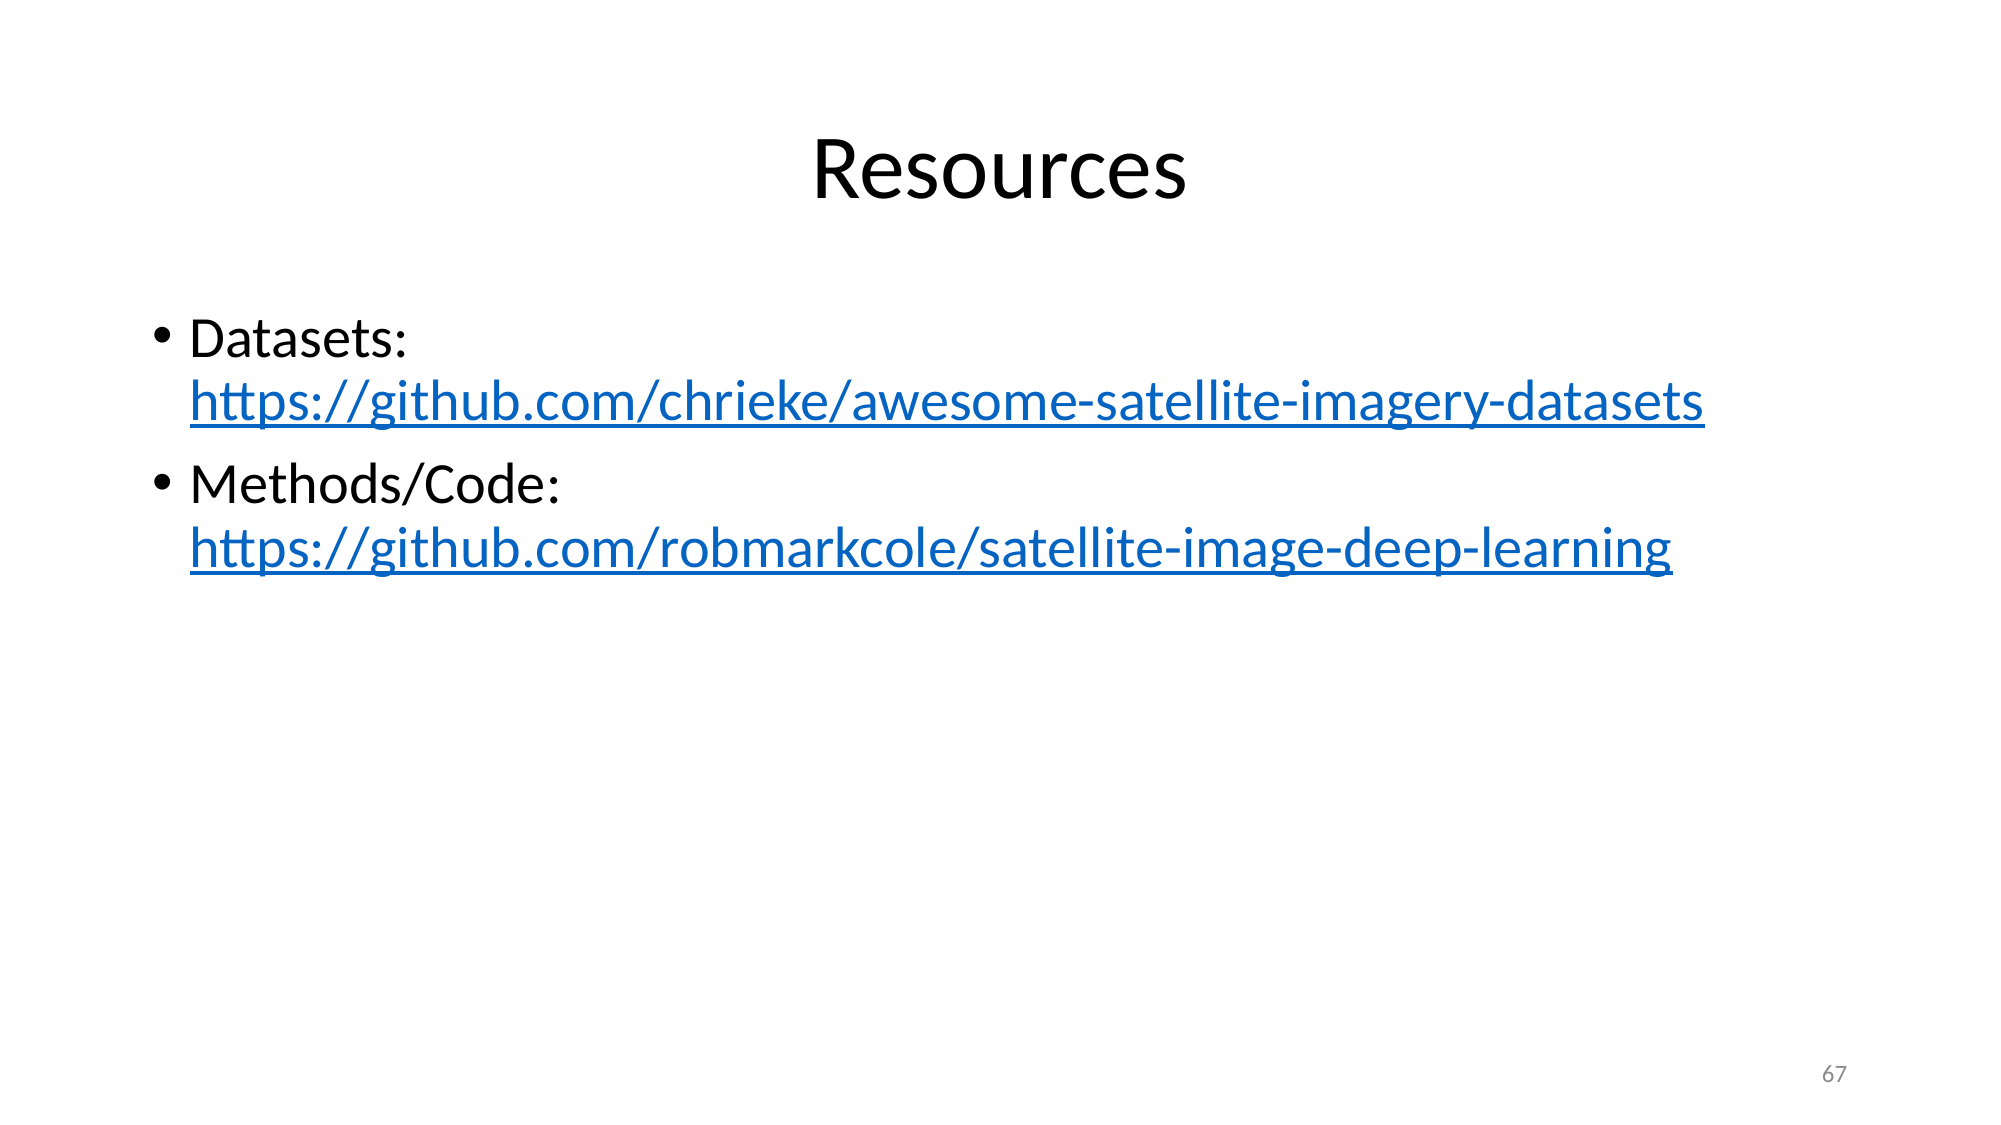

# Resources
Datasets: https://github.com/chrieke/awesome-satellite-imagery-datasets
Methods/Code: https://github.com/robmarkcole/satellite-image-deep-learning

67